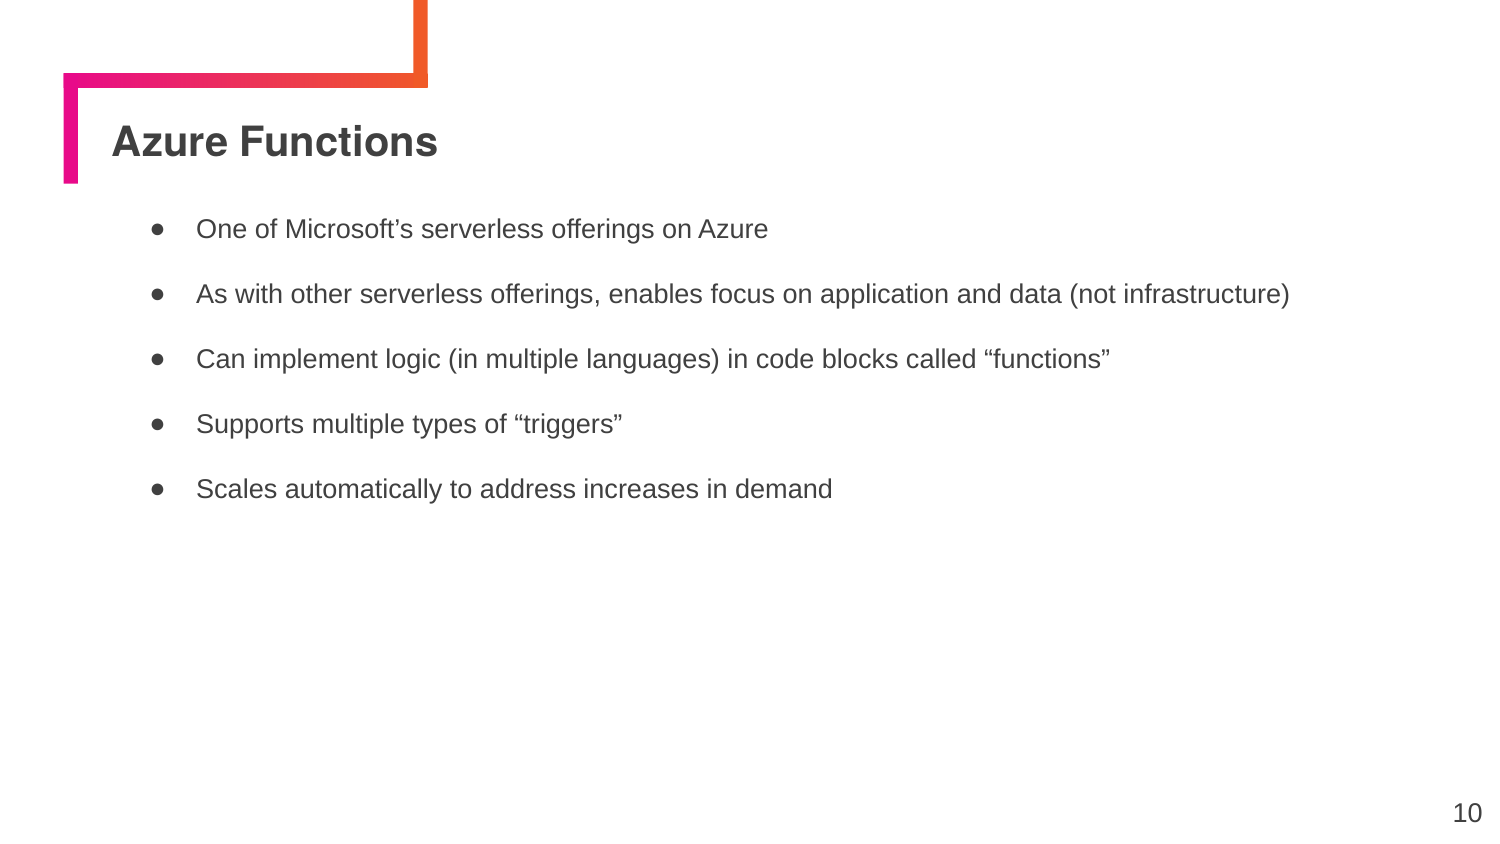

# Azure Functions
One of Microsoft’s serverless offerings on Azure

As with other serverless offerings, enables focus on application and data (not infrastructure)

Can implement logic (in multiple languages) in code blocks called “functions”

Supports multiple types of “triggers”

Scales automatically to address increases in demand
10